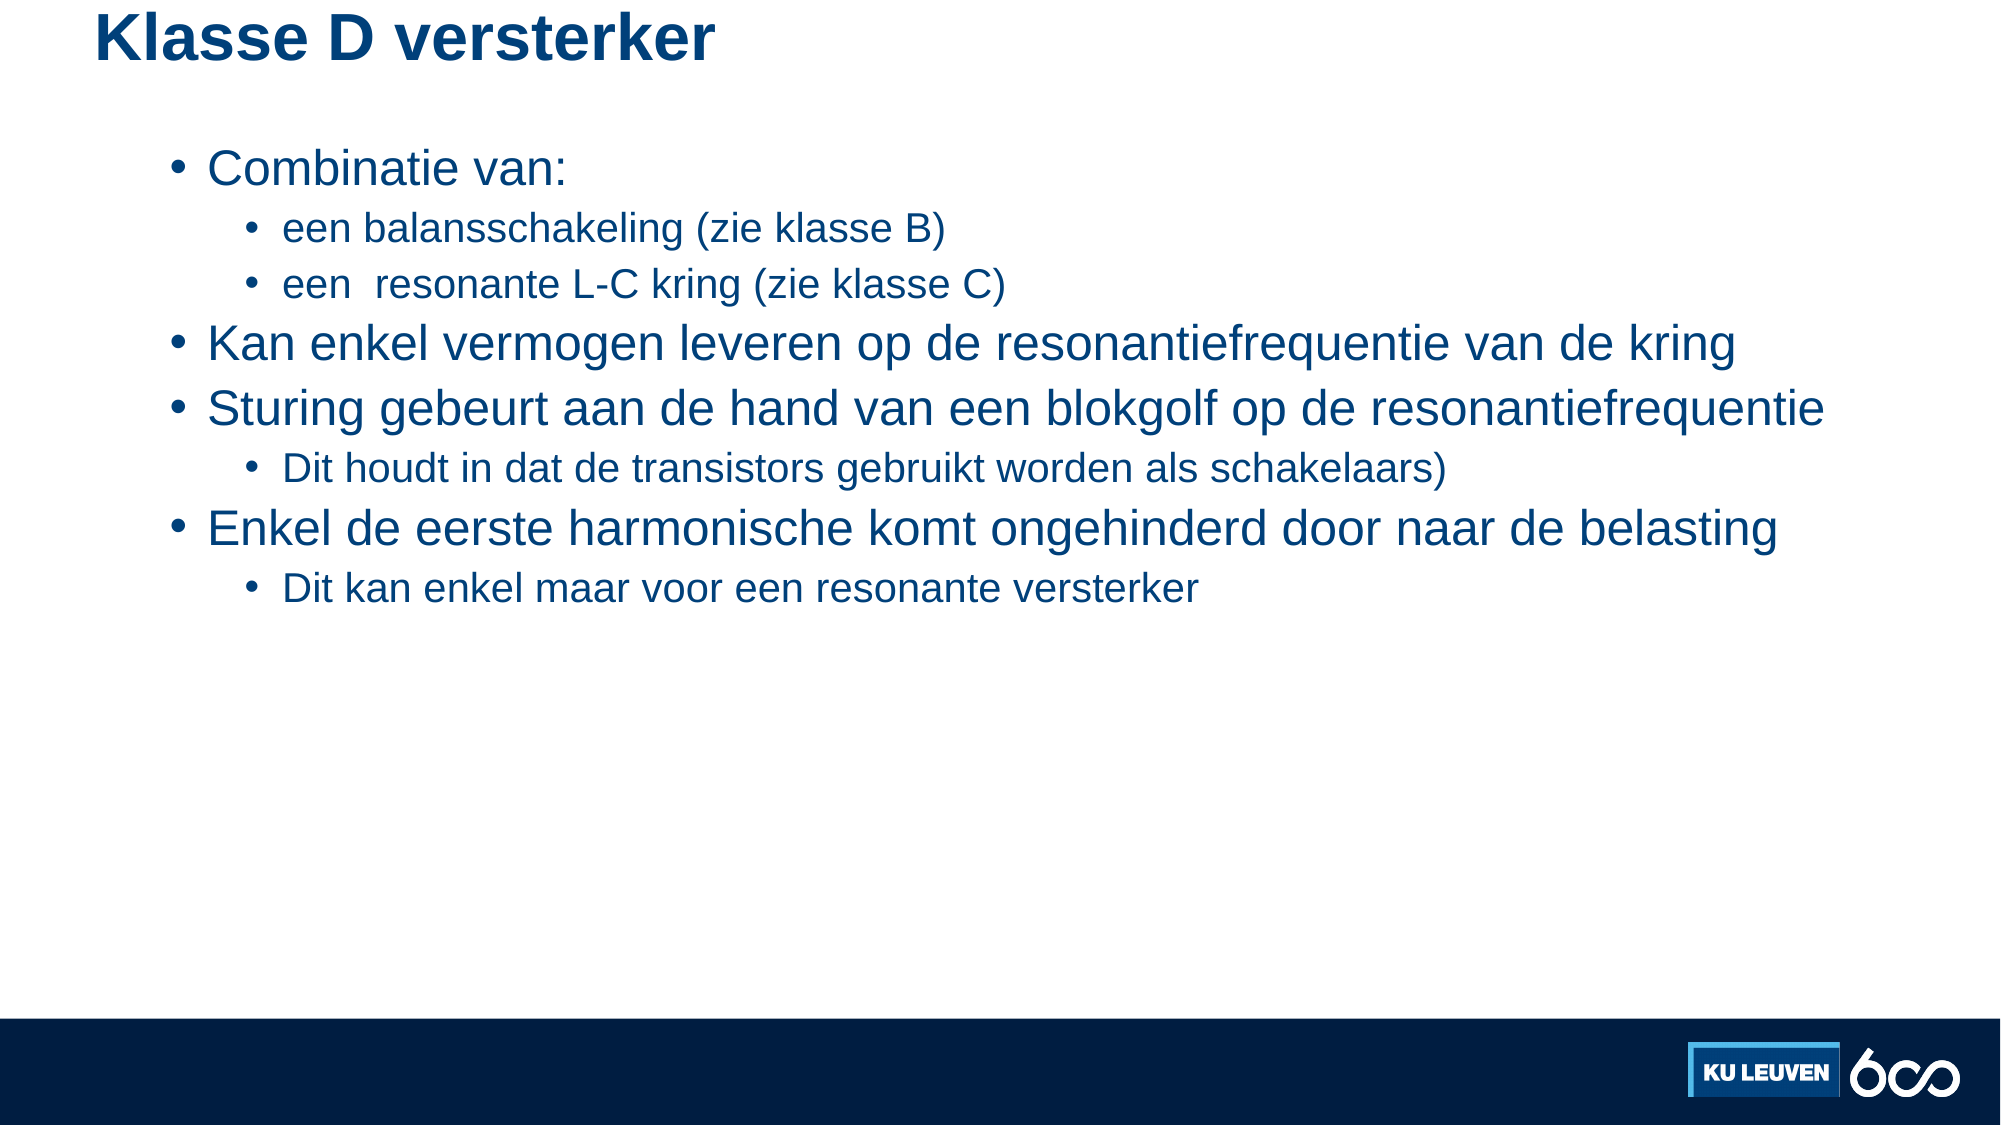

# Klasse D versterker
Combinatie van:
een balansschakeling (zie klasse B)
een  resonante L-C kring (zie klasse C)
Kan enkel vermogen leveren op de resonantiefrequentie van de kring
Sturing gebeurt aan de hand van een blokgolf op de resonantiefrequentie
Dit houdt in dat de transistors gebruikt worden als schakelaars)
Enkel de eerste harmonische komt ongehinderd door naar de belasting
Dit kan enkel maar voor een resonante versterker